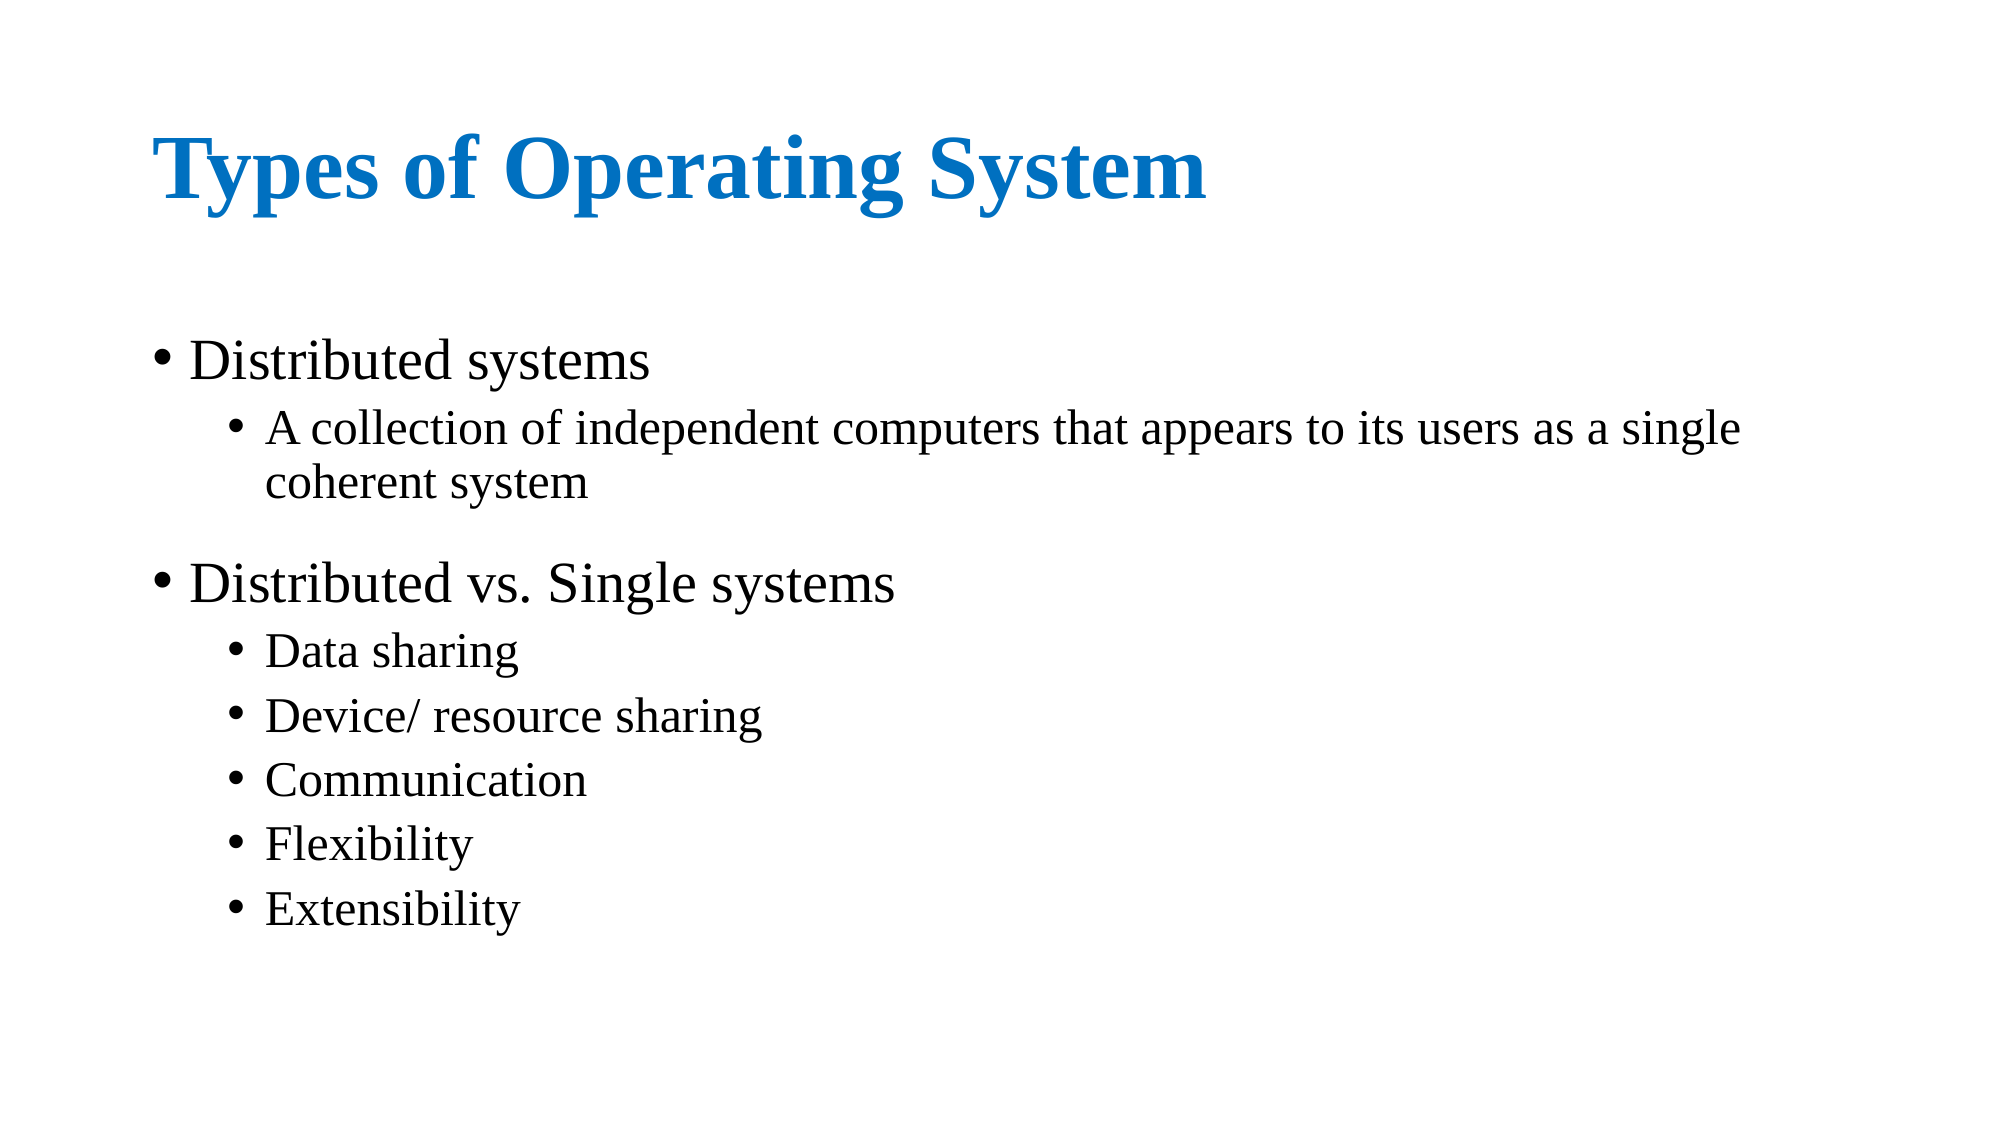

# Types of Operating System
Distributed systems
A collection of independent computers that appears to its users as a single coherent system
Distributed vs. Single systems
Data sharing
Device/ resource sharing
Communication
Flexibility
Extensibility